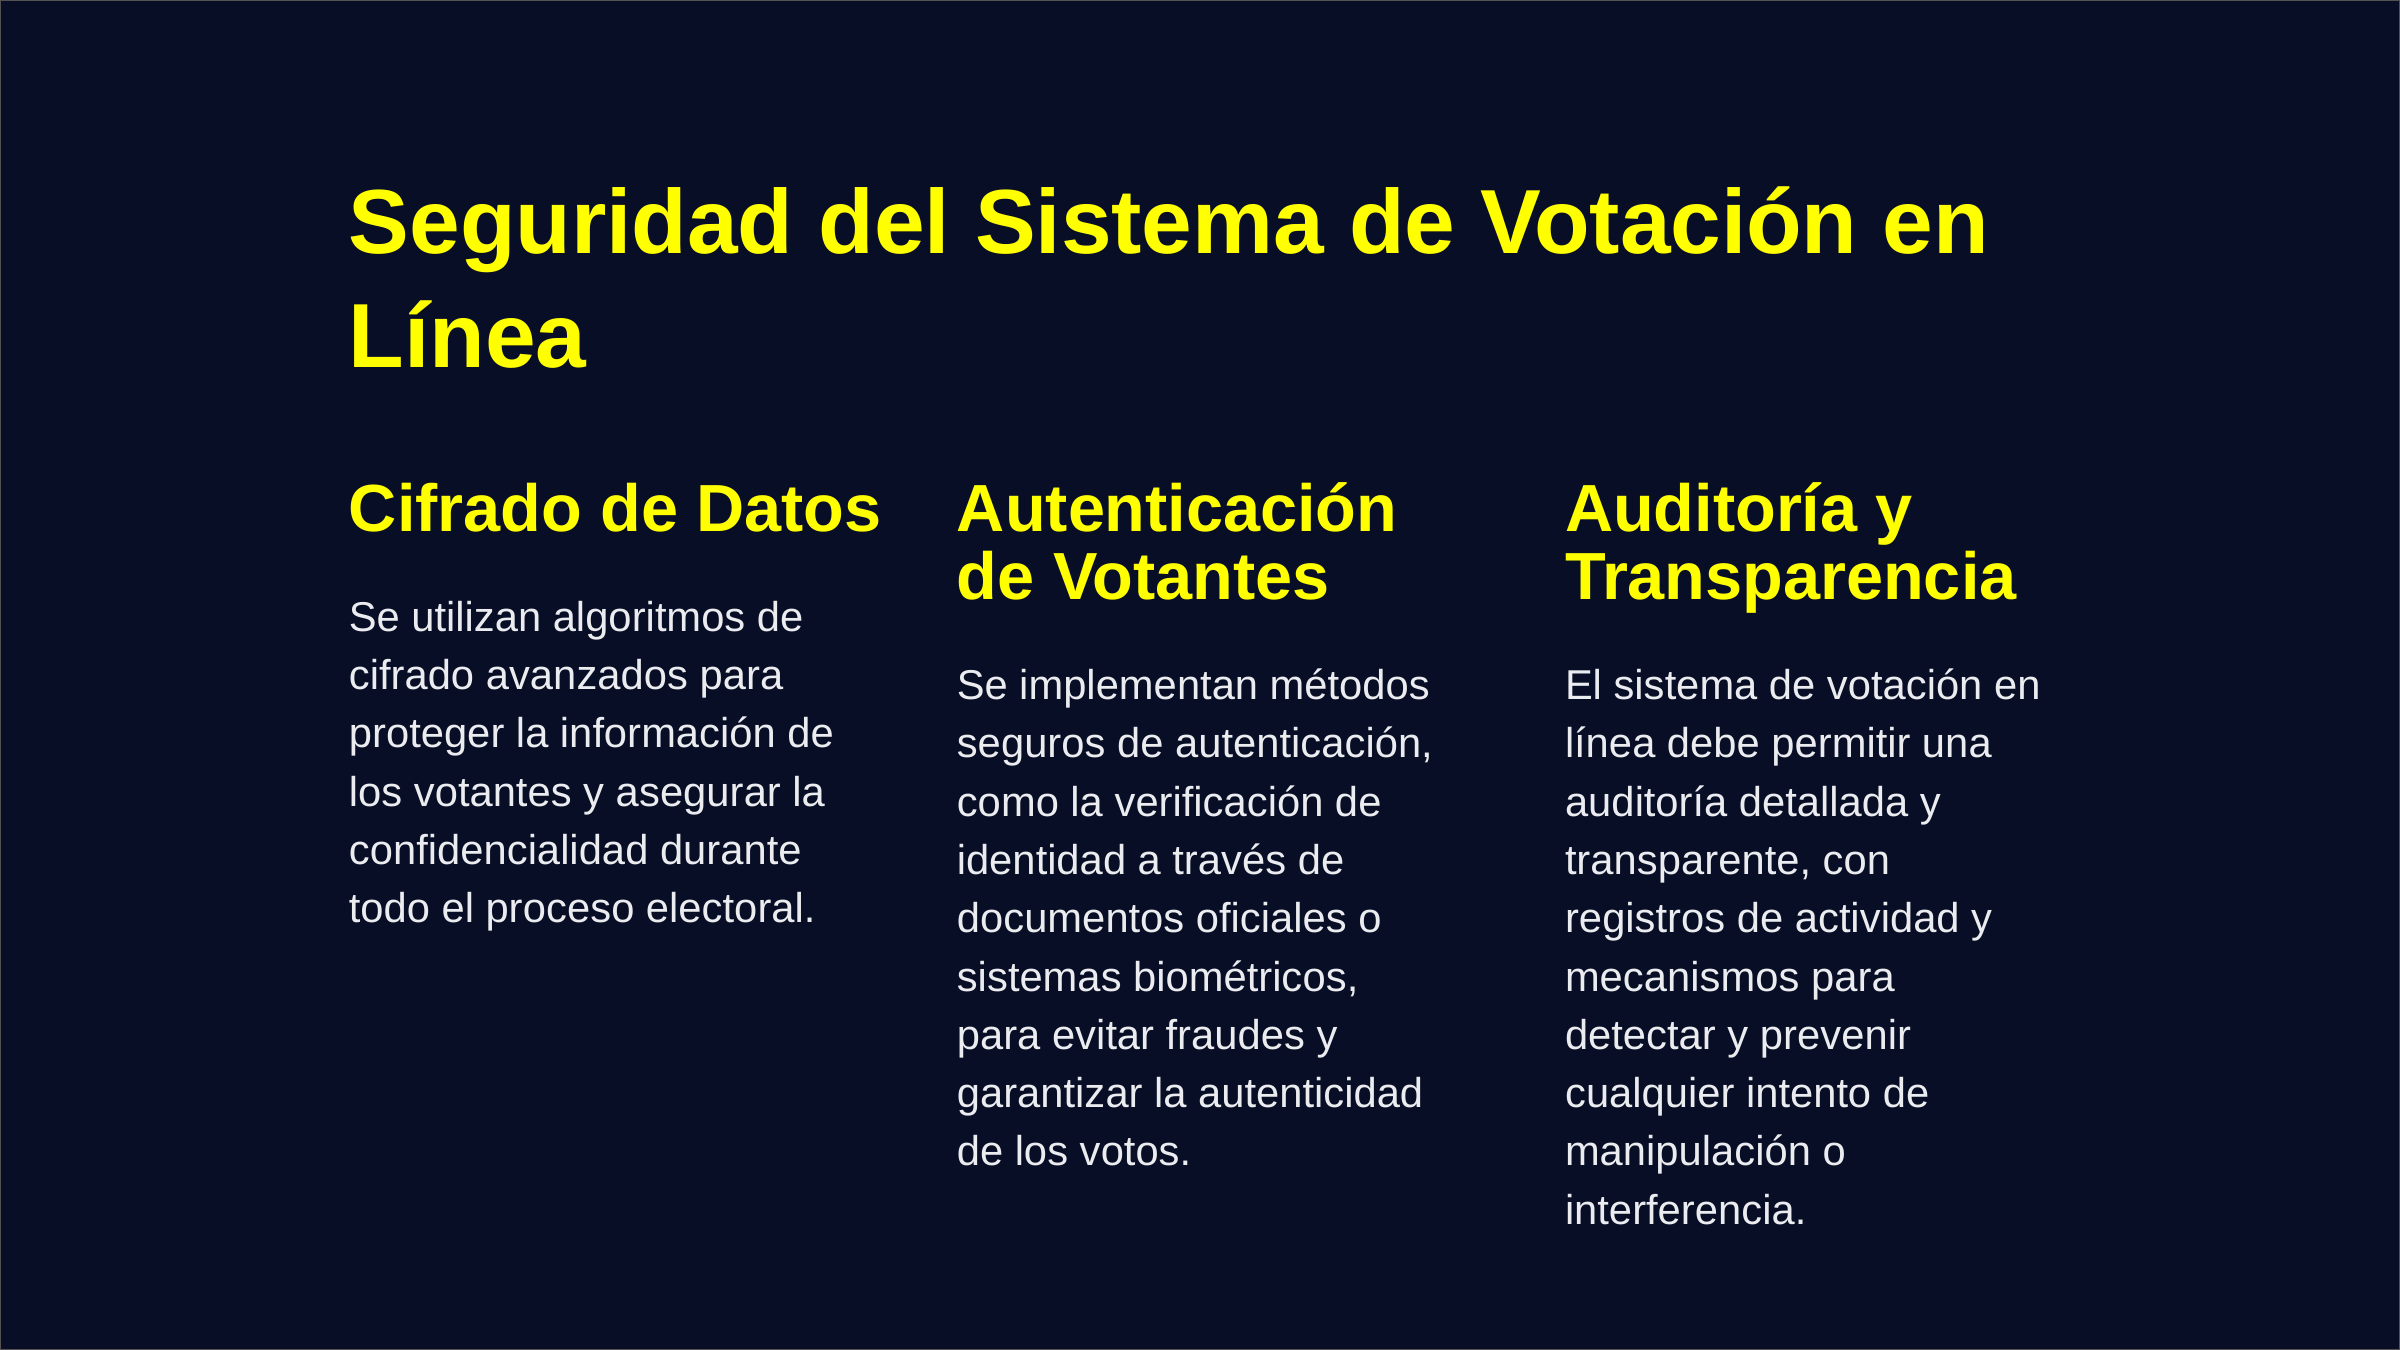

Seguridad del Sistema de Votación en Línea
Cifrado de Datos
Autenticación de Votantes
Auditoría y Transparencia
Se utilizan algoritmos de cifrado avanzados para proteger la información de los votantes y asegurar la confidencialidad durante todo el proceso electoral.
Se implementan métodos seguros de autenticación, como la verificación de identidad a través de documentos oficiales o sistemas biométricos, para evitar fraudes y garantizar la autenticidad de los votos.
El sistema de votación en línea debe permitir una auditoría detallada y transparente, con registros de actividad y mecanismos para detectar y prevenir cualquier intento de manipulación o interferencia.